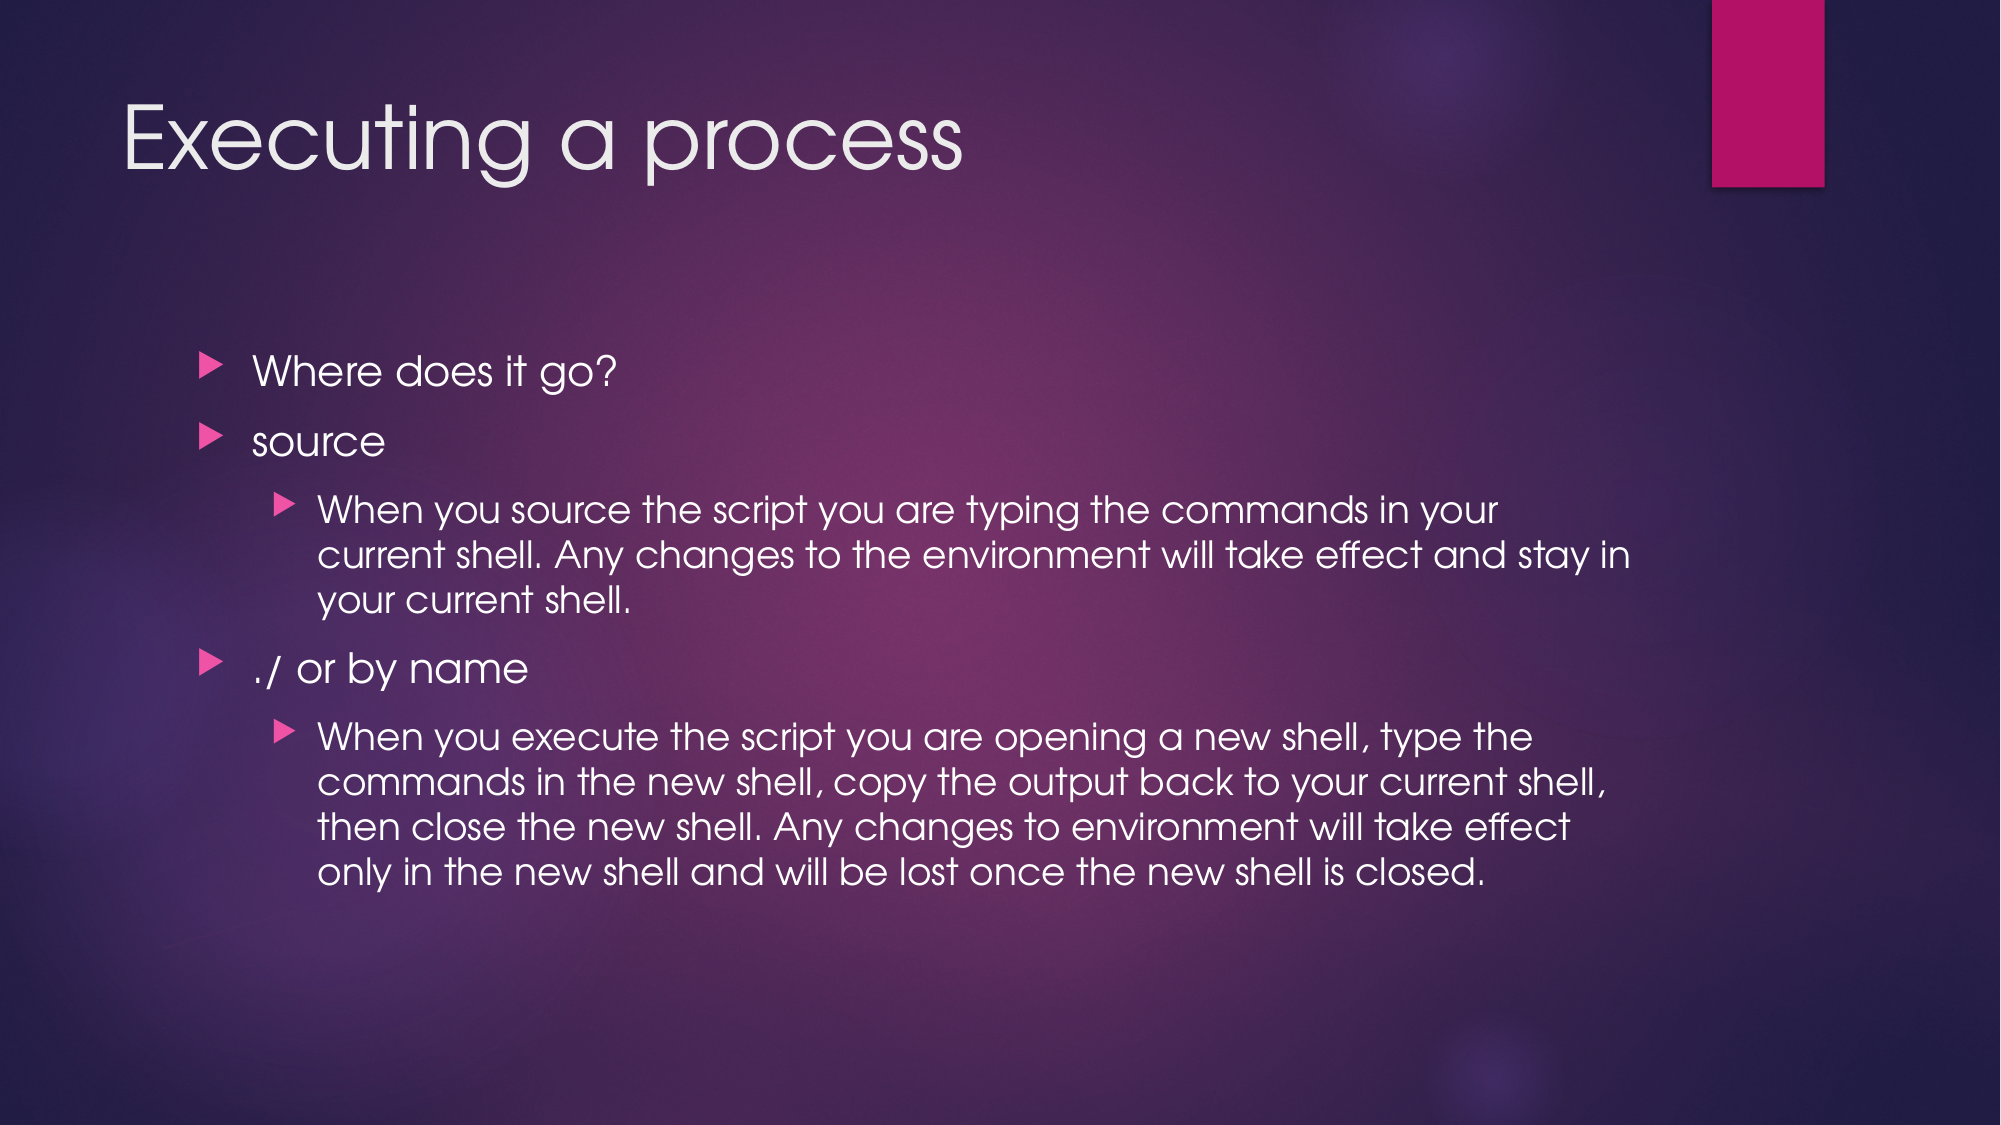

# Executing a process
Where does it go?
source
When you source the script you are typing the commands in your current shell. Any changes to the environment will take effect and stay in your current shell.
./ or by name
When you execute the script you are opening a new shell, type the commands in the new shell, copy the output back to your current shell, then close the new shell. Any changes to environment will take effect only in the new shell and will be lost once the new shell is closed.